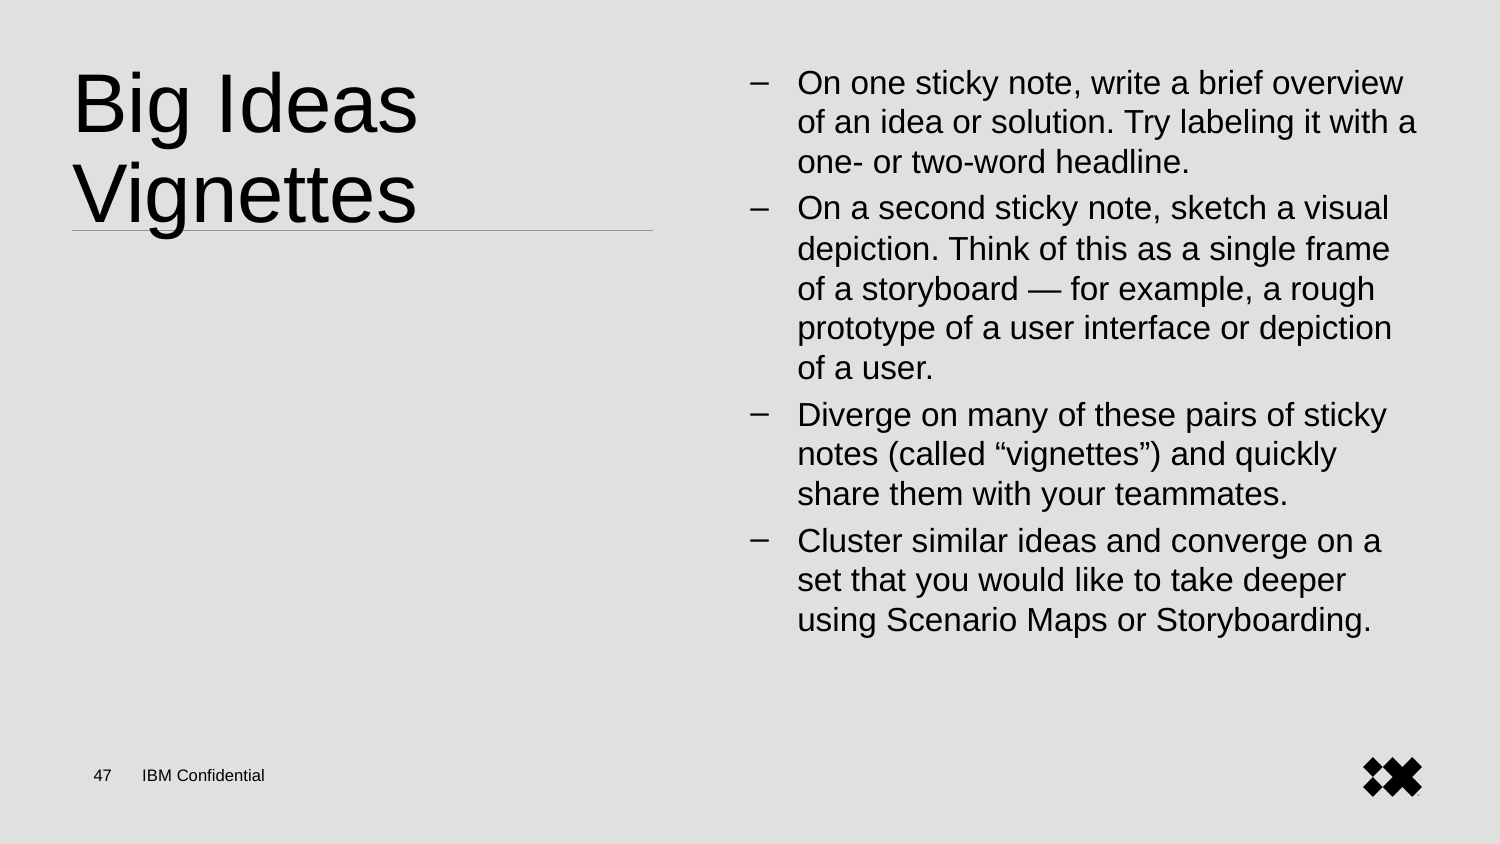

# Big Ideas Vignettes
On one sticky note, write a brief overview of an idea or solution. Try labeling it with a one- or two-word headline.
On a second sticky note, sketch a visual depiction. Think of this as a single frame of a storyboard — for example, a rough prototype of a user interface or depiction of a user.
Diverge on many of these pairs of sticky notes (called “vignettes”) and quickly share them with your teammates.
Cluster similar ideas and converge on a set that you would like to take deeper using Scenario Maps or Storyboarding.

47
IBM Confidential